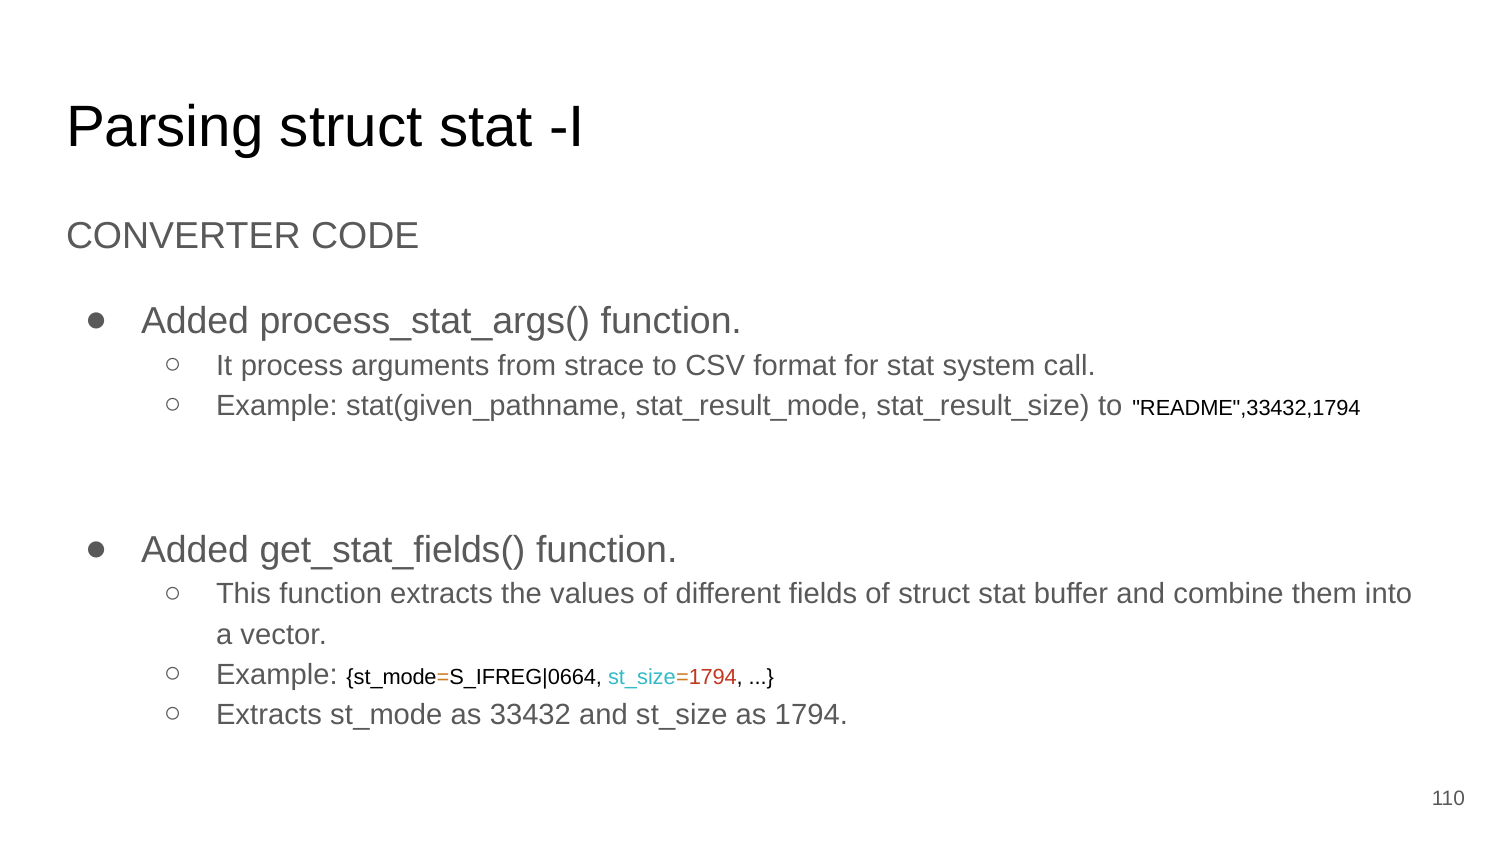

# Parsing struct stat -I
CONVERTER CODE
Added process_stat_args() function.
It process arguments from strace to CSV format for stat system call.
Example: stat(given_pathname, stat_result_mode, stat_result_size) to "README",33432,1794

Added get_stat_fields() function.
This function extracts the values of different fields of struct stat buffer and combine them into a vector.
Example: {st_mode=S_IFREG|0664, st_size=1794, ...}
Extracts st_mode as 33432 and st_size as 1794.

110